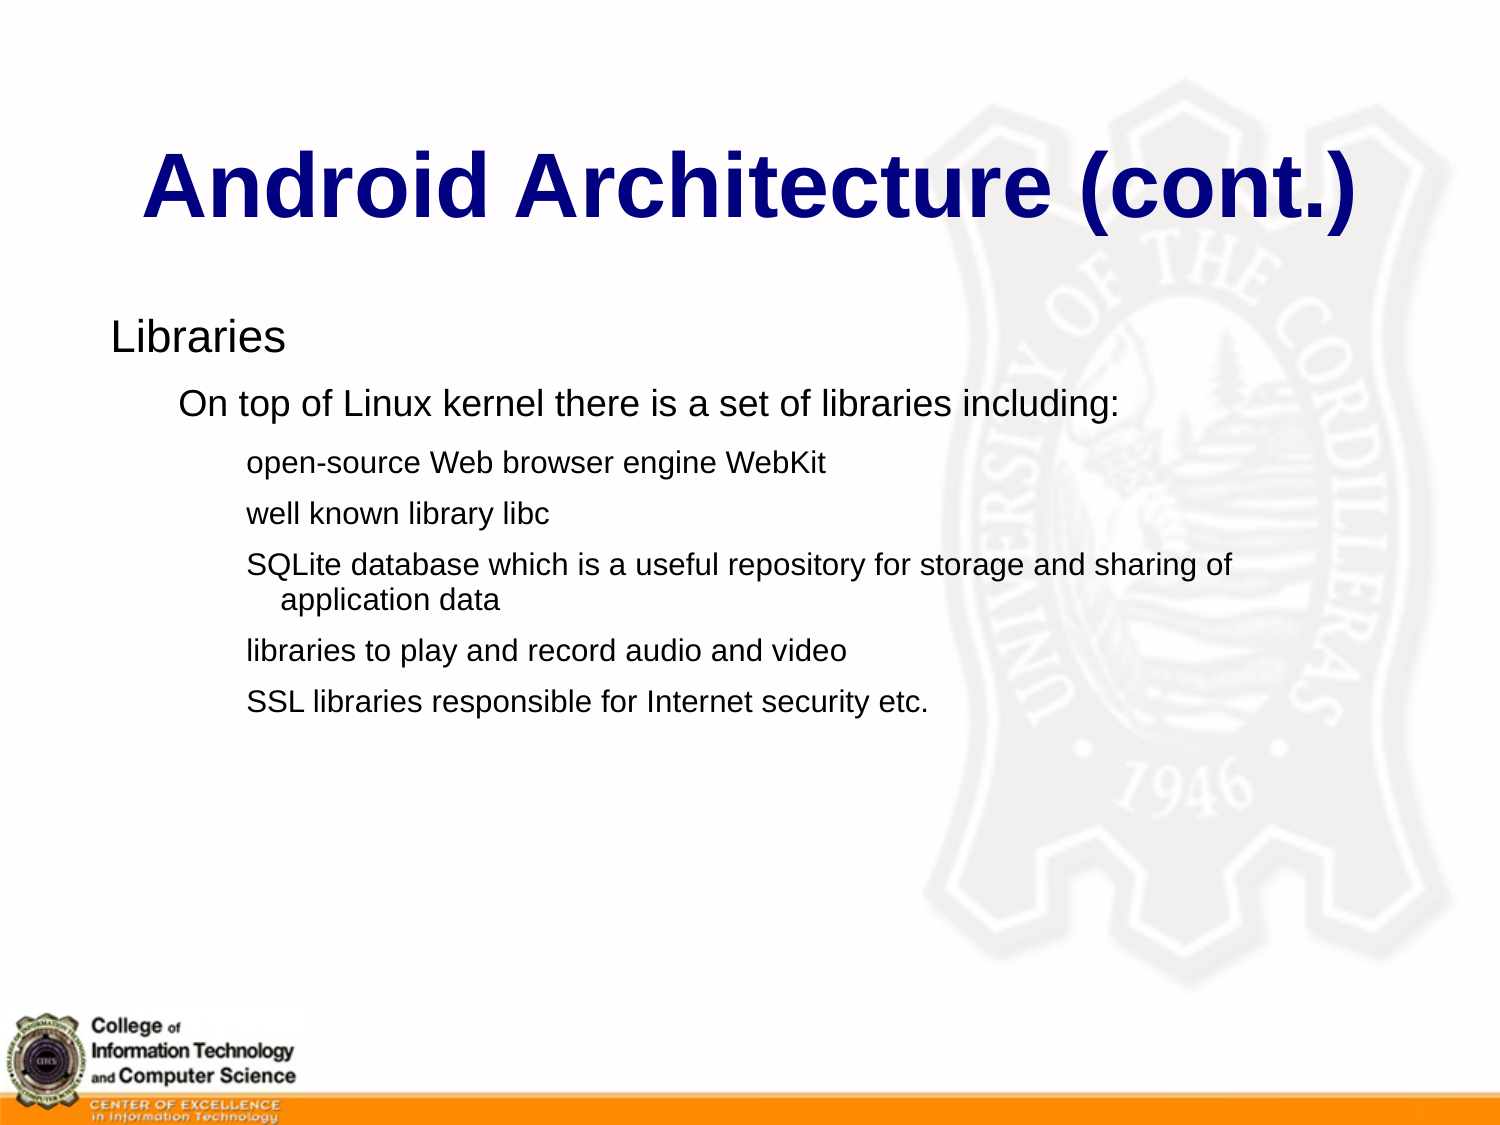

# Android Architecture (cont.)
Libraries
On top of Linux kernel there is a set of libraries including:
open-source Web browser engine WebKit
well known library libc
SQLite database which is a useful repository for storage and sharing of application data
libraries to play and record audio and video
SSL libraries responsible for Internet security etc.